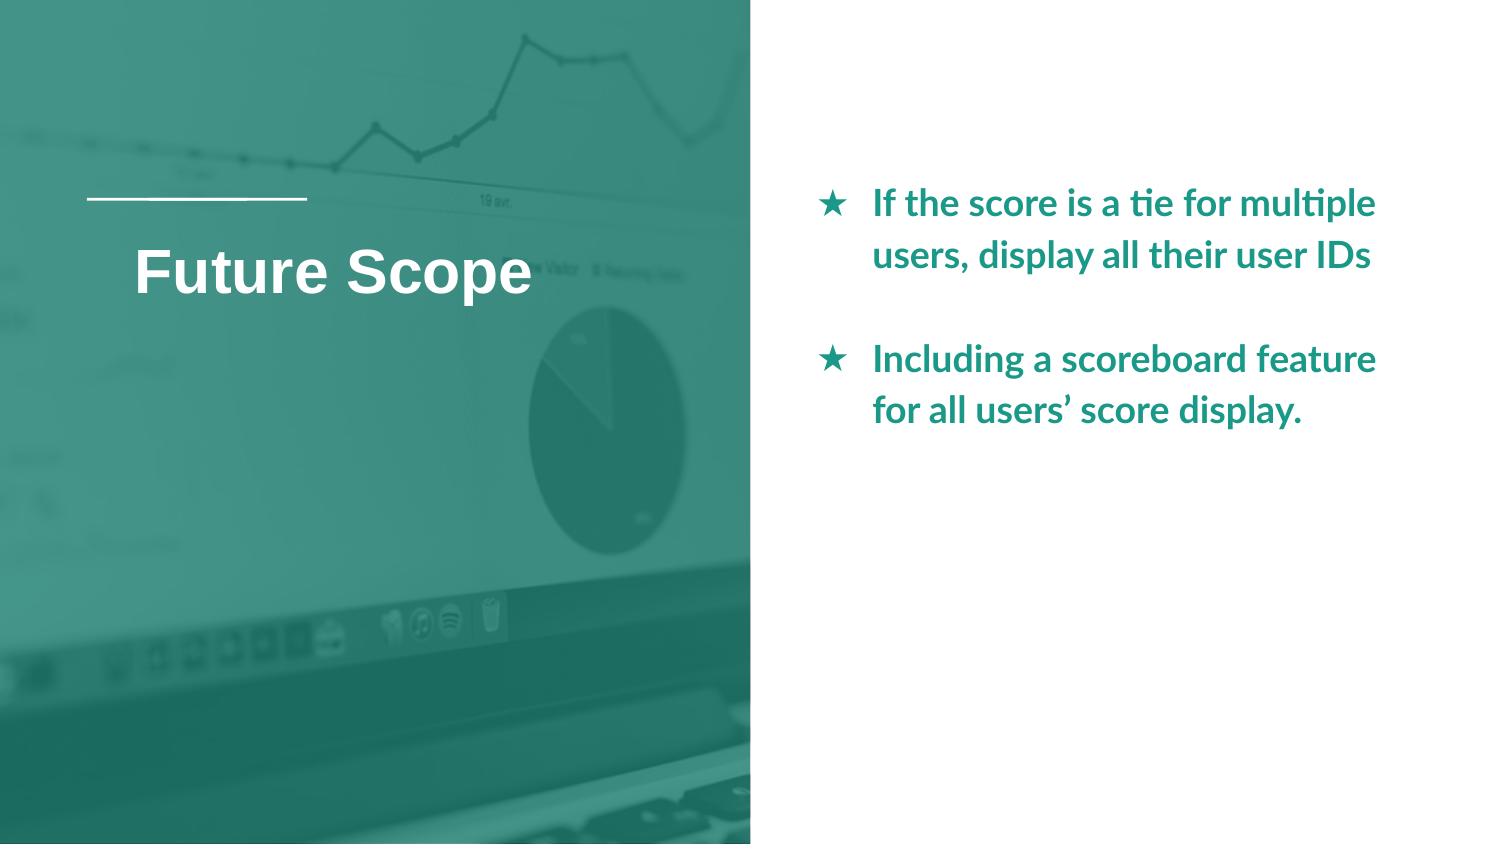

If the score is a tie for multiple users, display all their user IDs
Including a scoreboard feature for all users’ score display.
# Future Scope